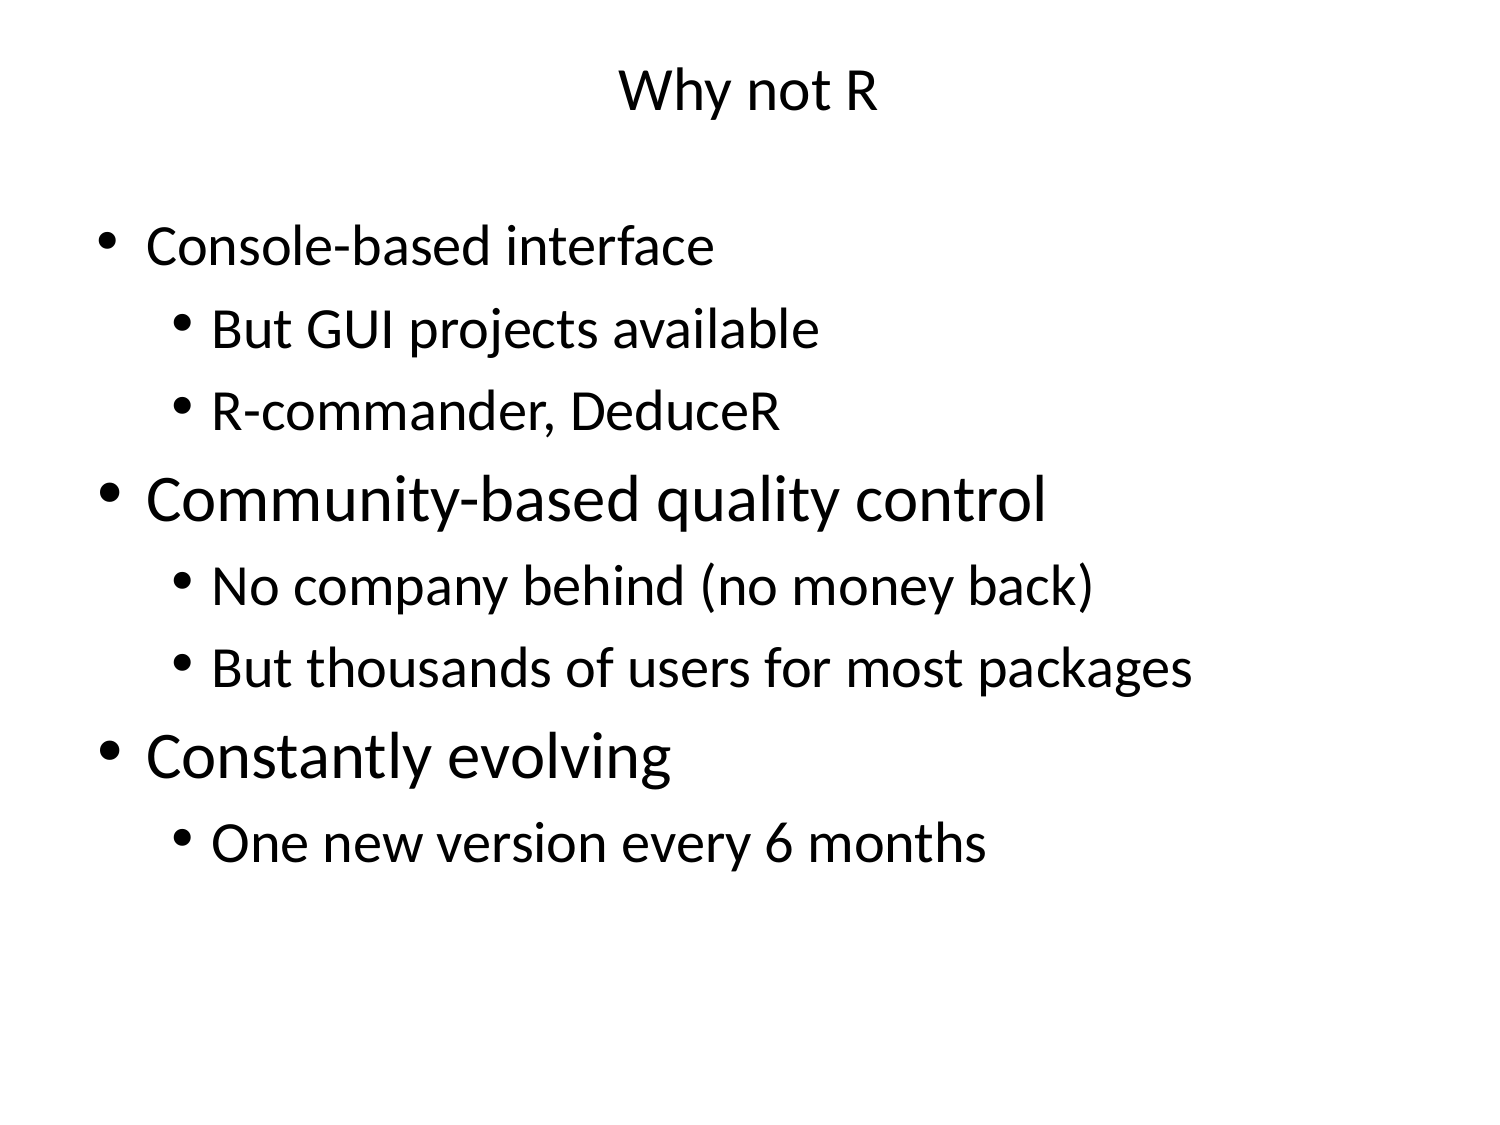

# Why not R
Console-based interface
But GUI projects available
R-commander, DeduceR
Community-based quality control
No company behind (no money back)
But thousands of users for most packages
Constantly evolving
One new version every 6 months